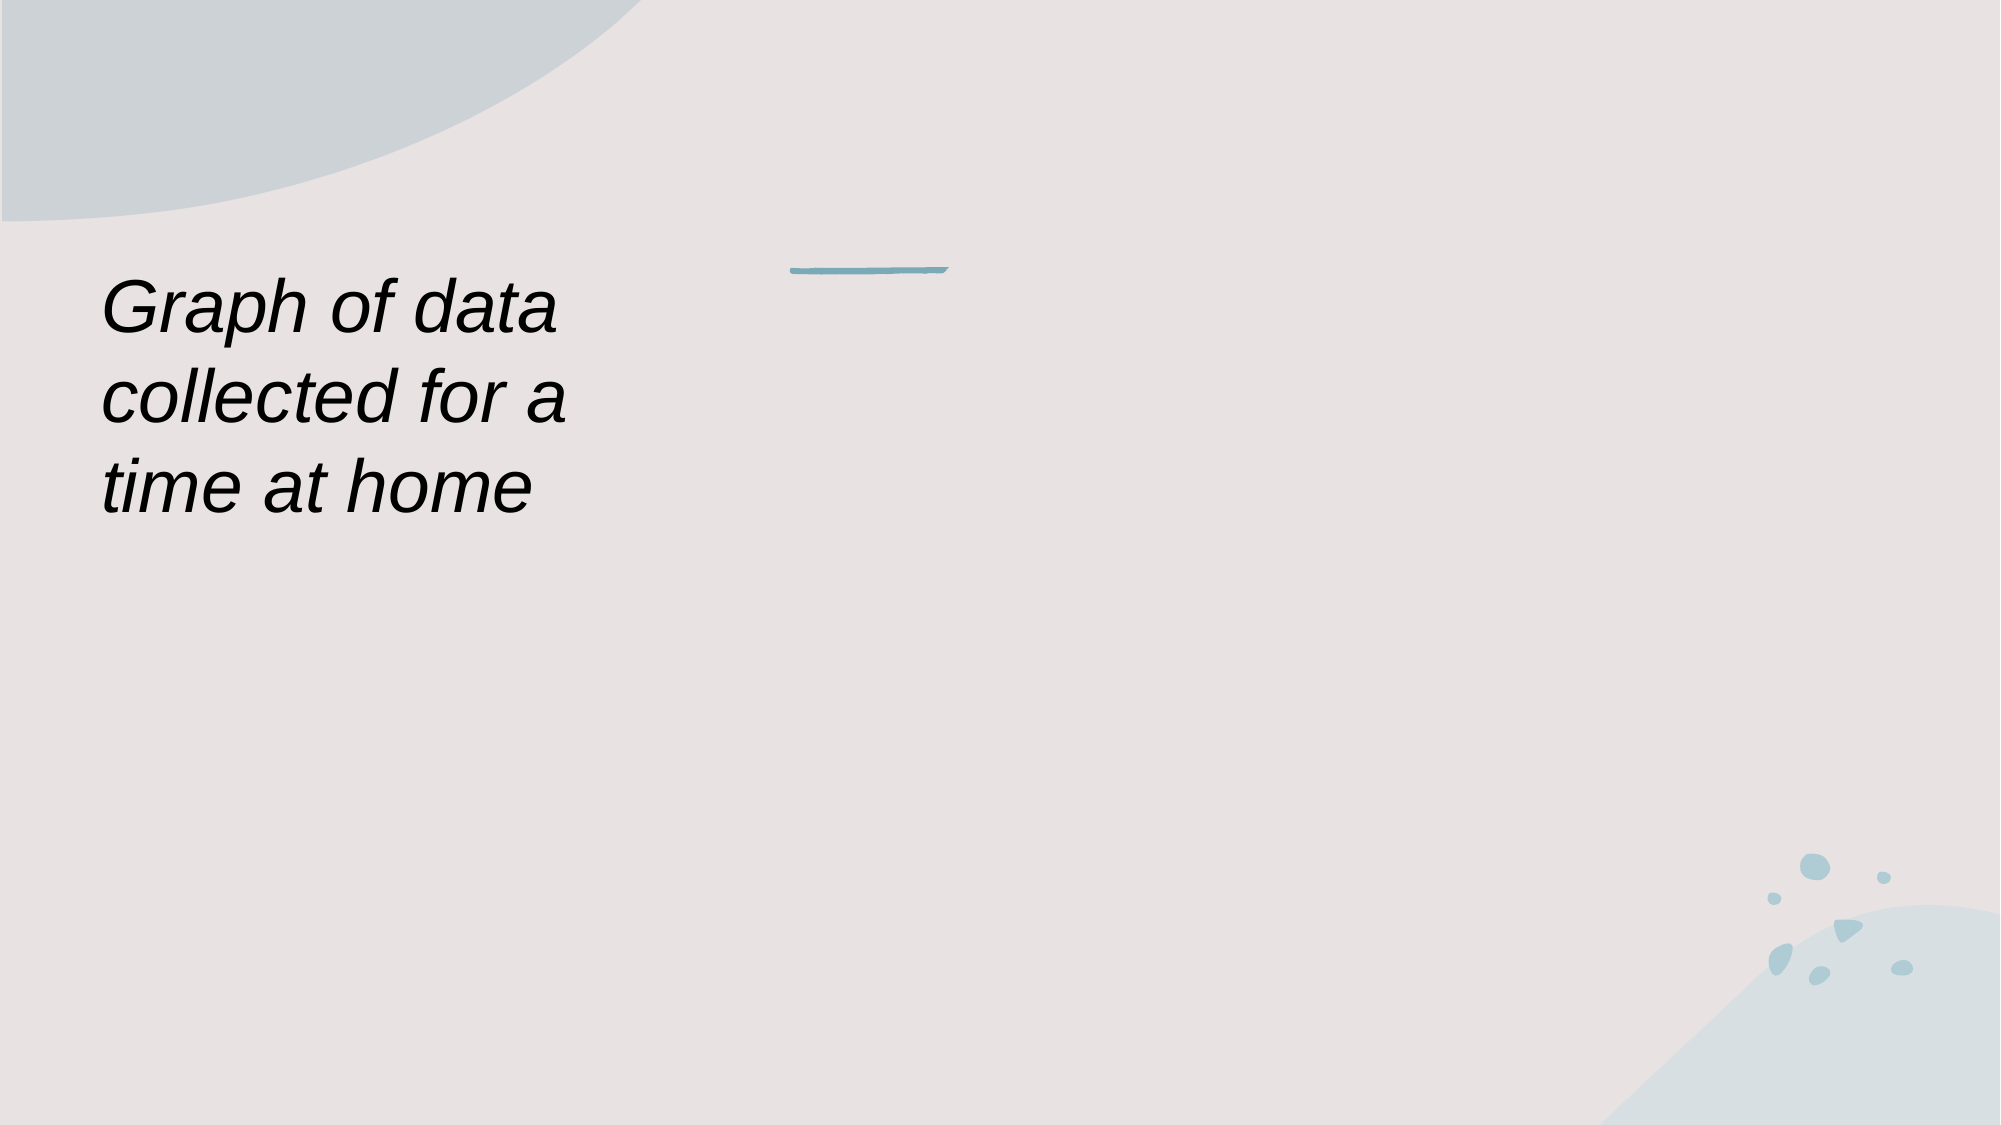

# Graph of data collected for a time at home